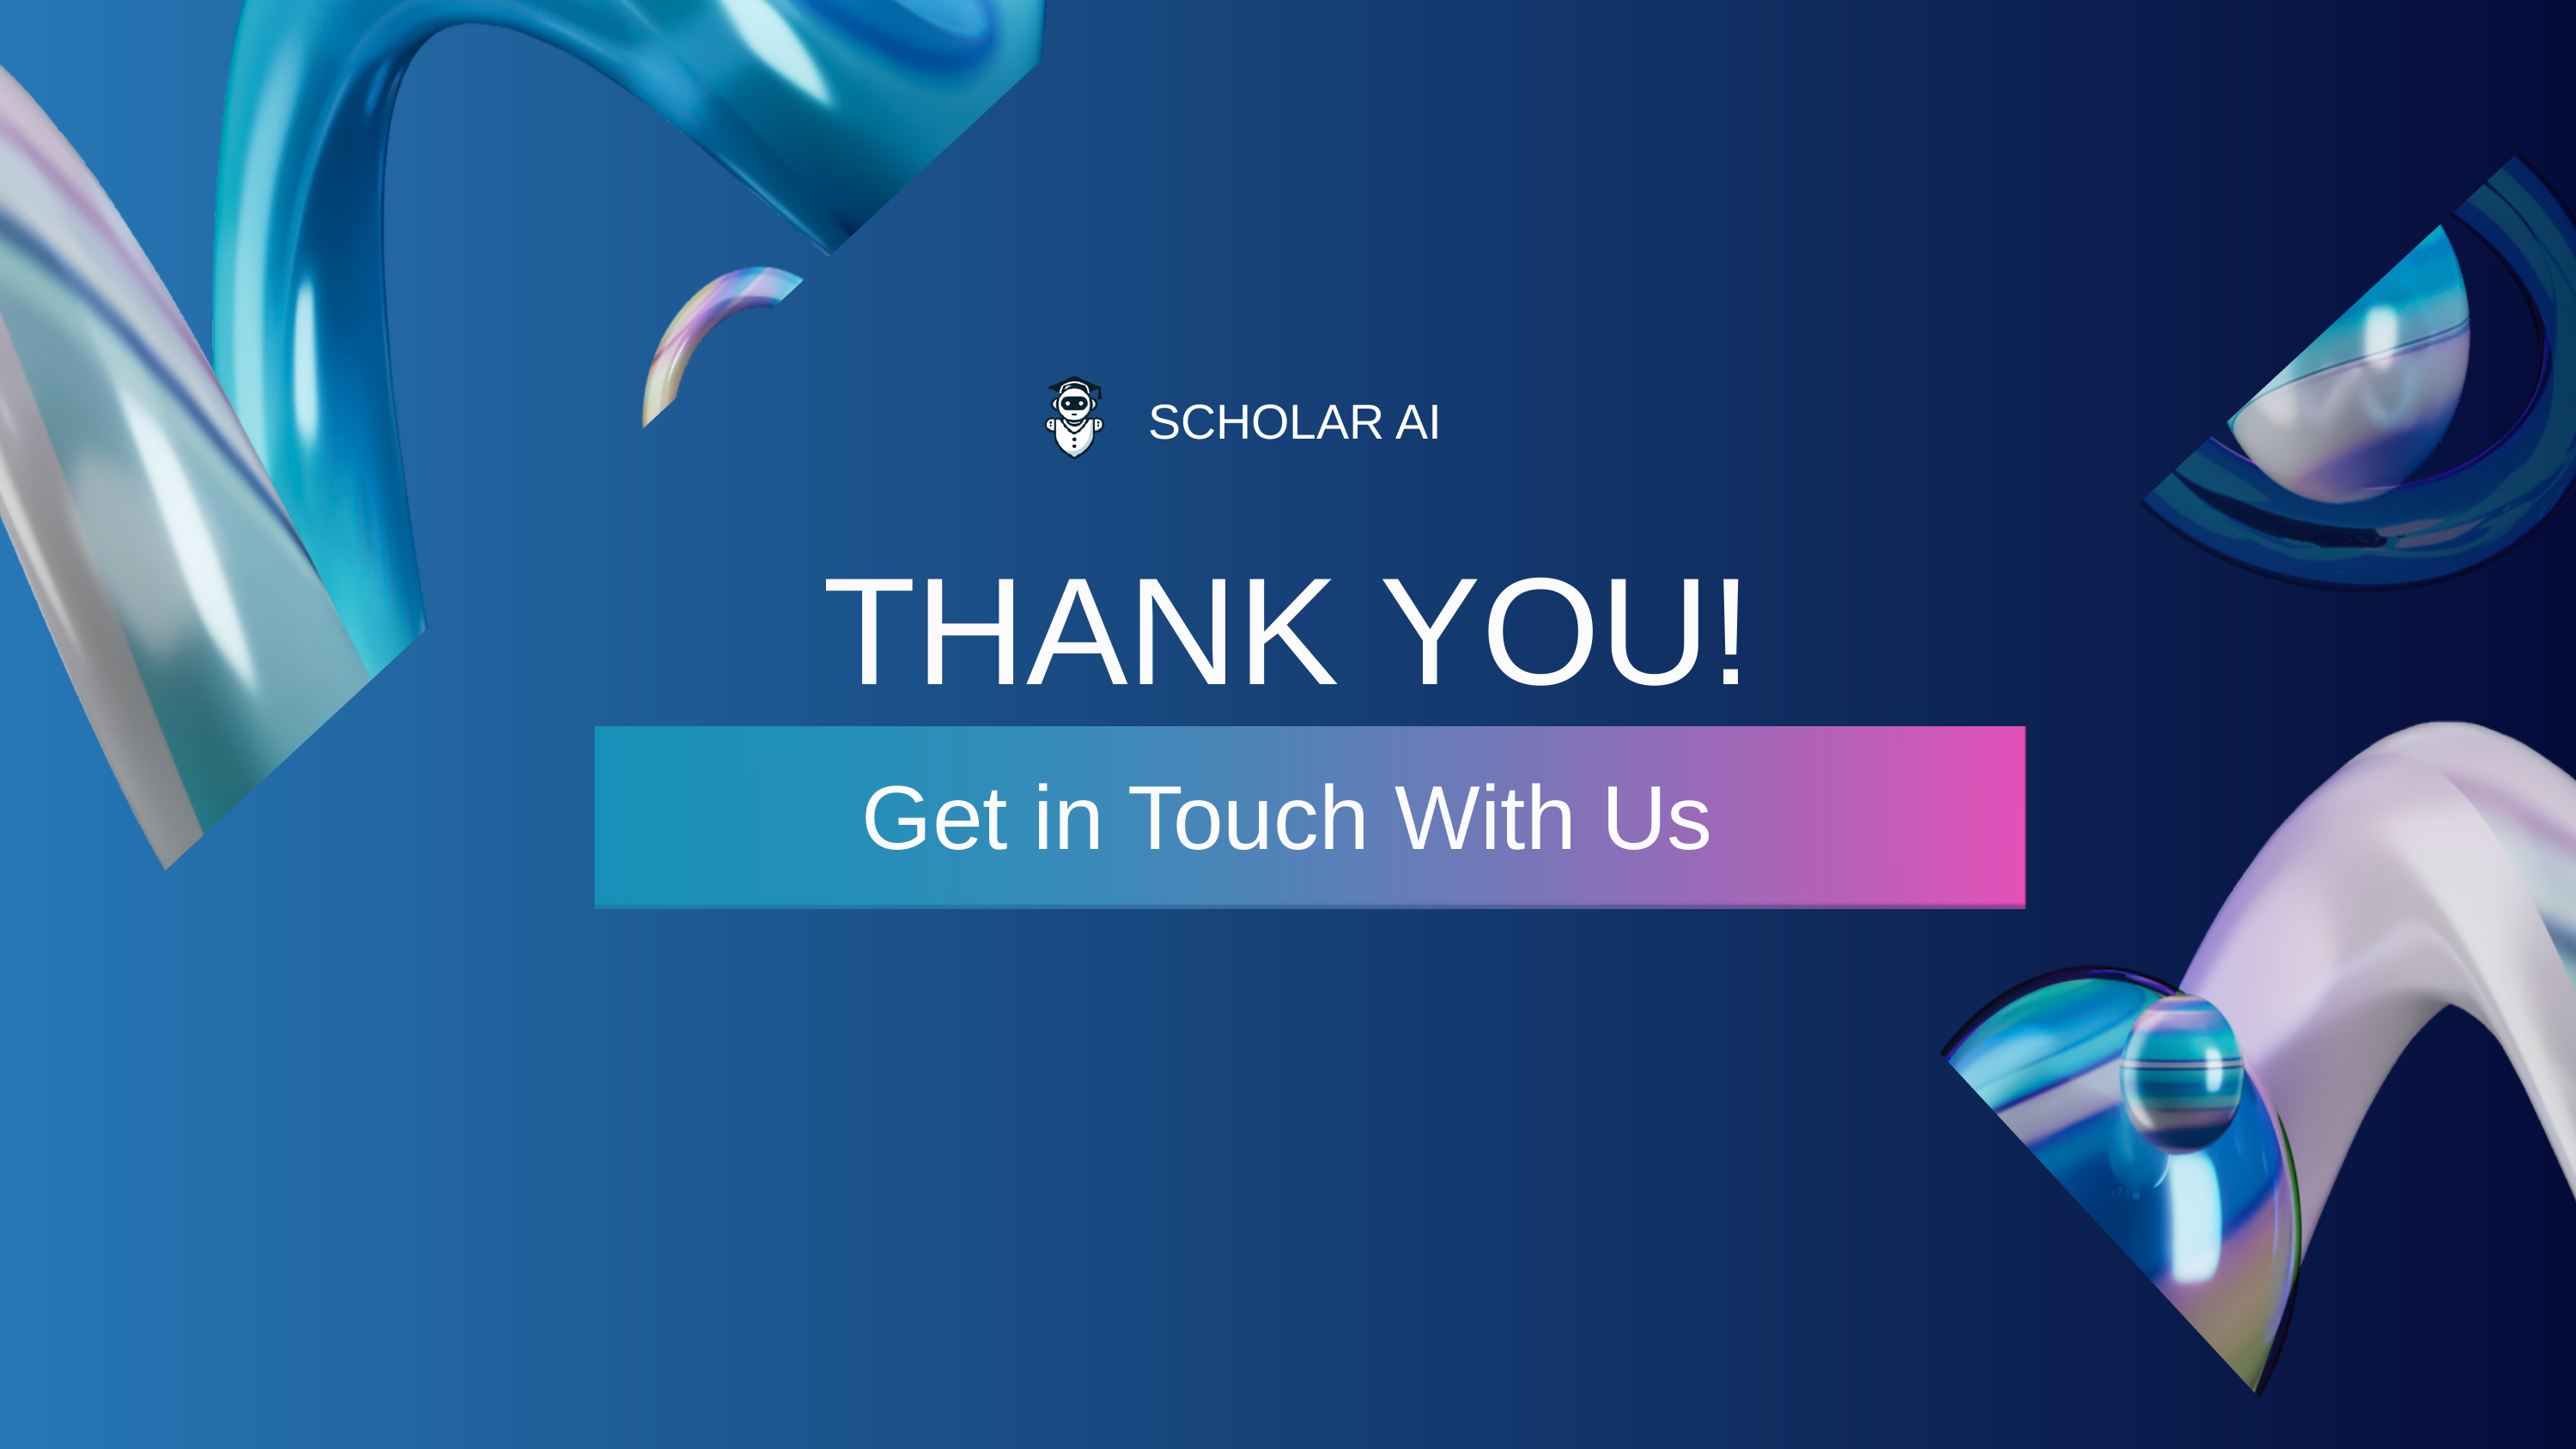

SCHOLAR AI
THANK YOU!

Get in Touch With Us